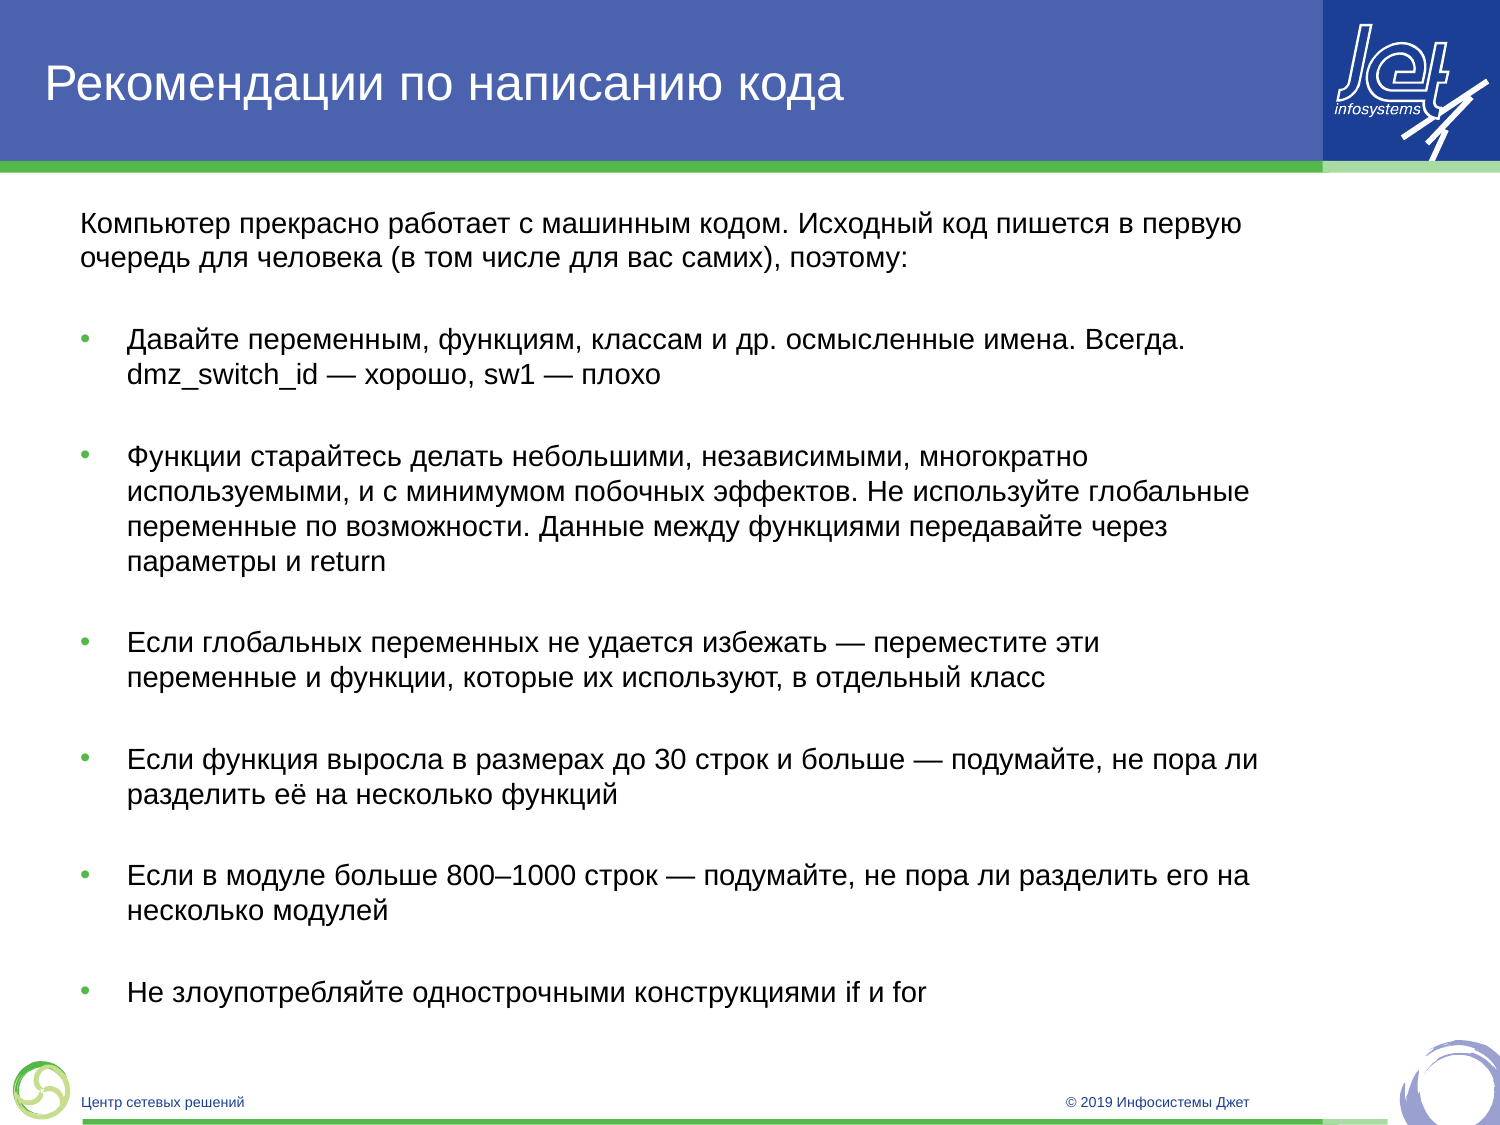

# Рекомендации по написанию кода
Компьютер прекрасно работает с машинным кодом. Исходный код пишется в первую очередь для человека (в том числе для вас самих), поэтому:

Давайте переменным, функциям, классам и др. осмысленные имена. Всегда. dmz_switch_id — хорошо, sw1 — плохо

Функции старайтесь делать небольшими, независимыми, многократно используемыми, и с минимумом побочных эффектов. Не используйте глобальные переменные по возможности. Данные между функциями передавайте через параметры и return

Если глобальных переменных не удается избежать — переместите эти переменные и функции, которые их используют, в отдельный класс

Если функция выросла в размерах до 30 строк и больше — подумайте, не пора ли разделить её на несколько функций

Если в модуле больше 800–1000 строк — подумайте, не пора ли разделить его на несколько модулей

Не злоупотребляйте однострочными конструкциями if и for